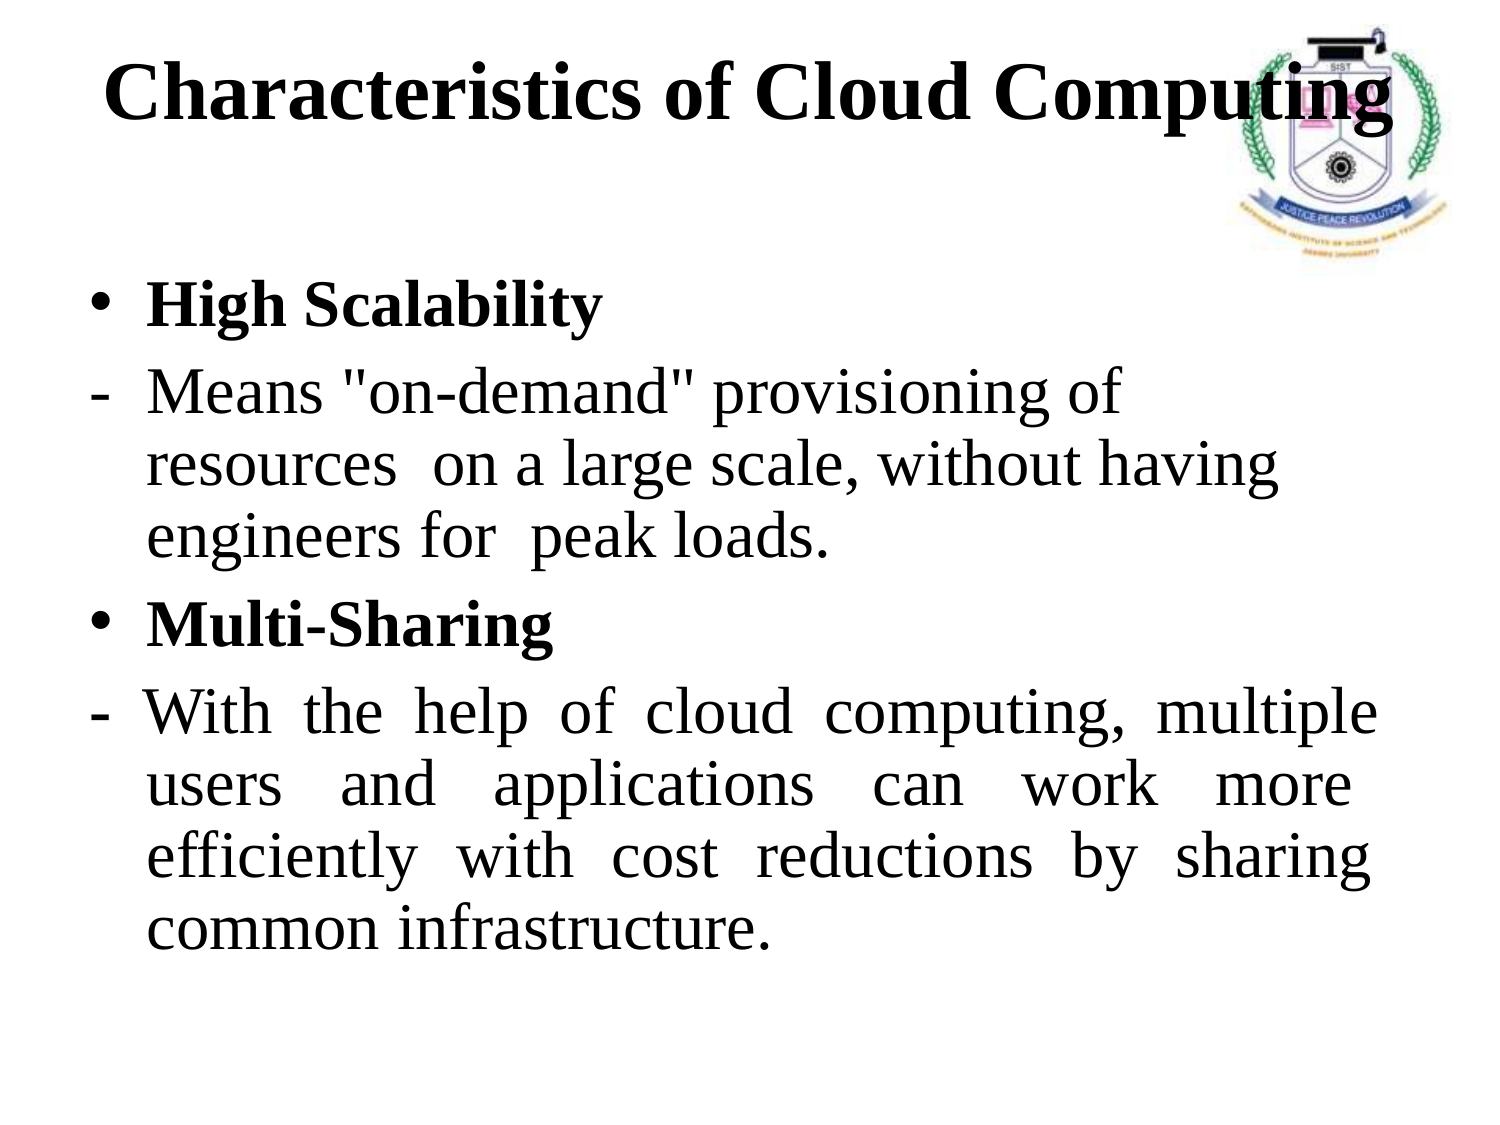

# Characteristics of Cloud Computing
High Scalability
-	Means "on-demand" provisioning of resources  on a large scale, without having engineers for  peak loads.
Multi-Sharing
- With the help of cloud computing, multiple  users and applications can work more  efficiently with cost reductions by sharing  common infrastructure.